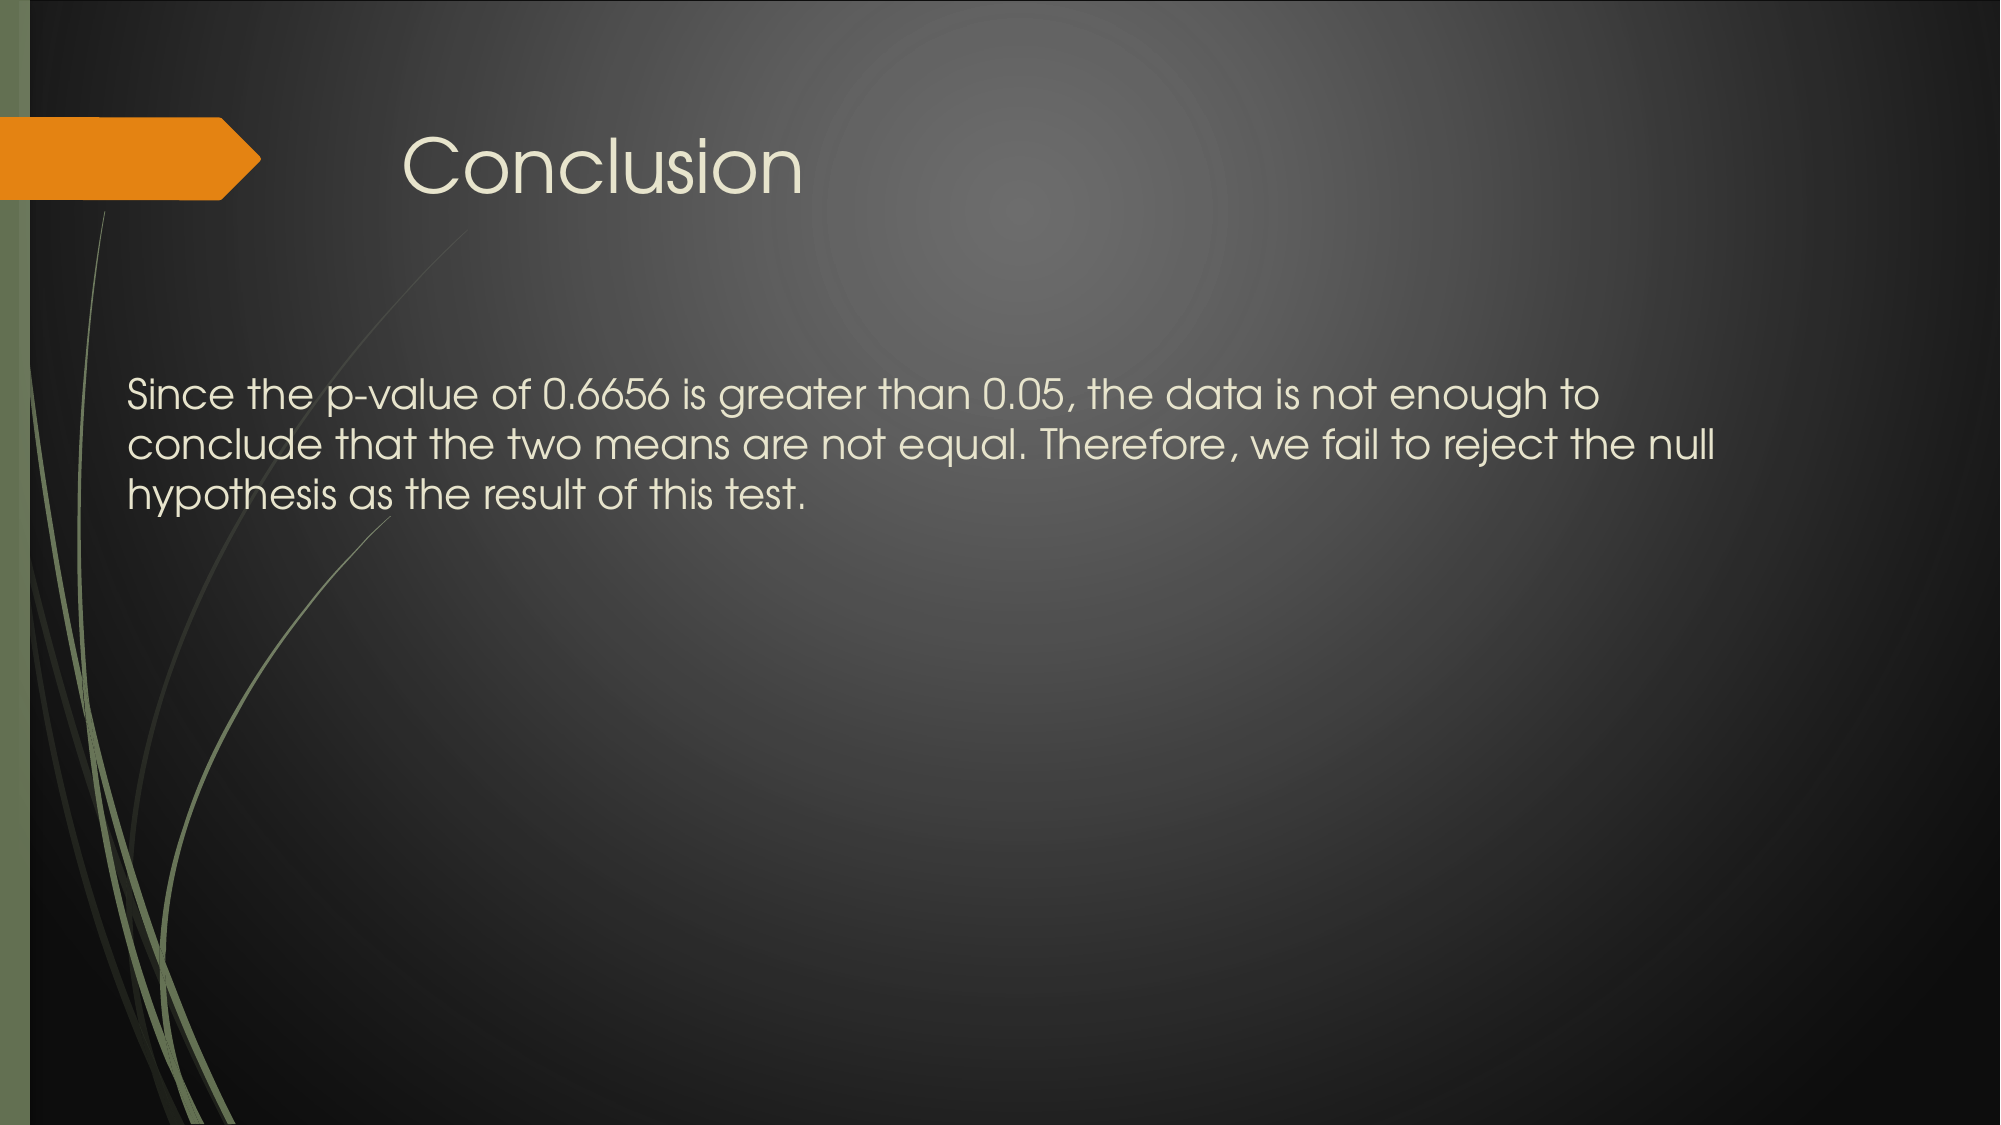

# Conclusion
Since the p-value of 0.6656 is greater than 0.05, the data is not enough to  conclude that the two means are not equal. Therefore, we fail to reject the null hypothesis as the result of this test.